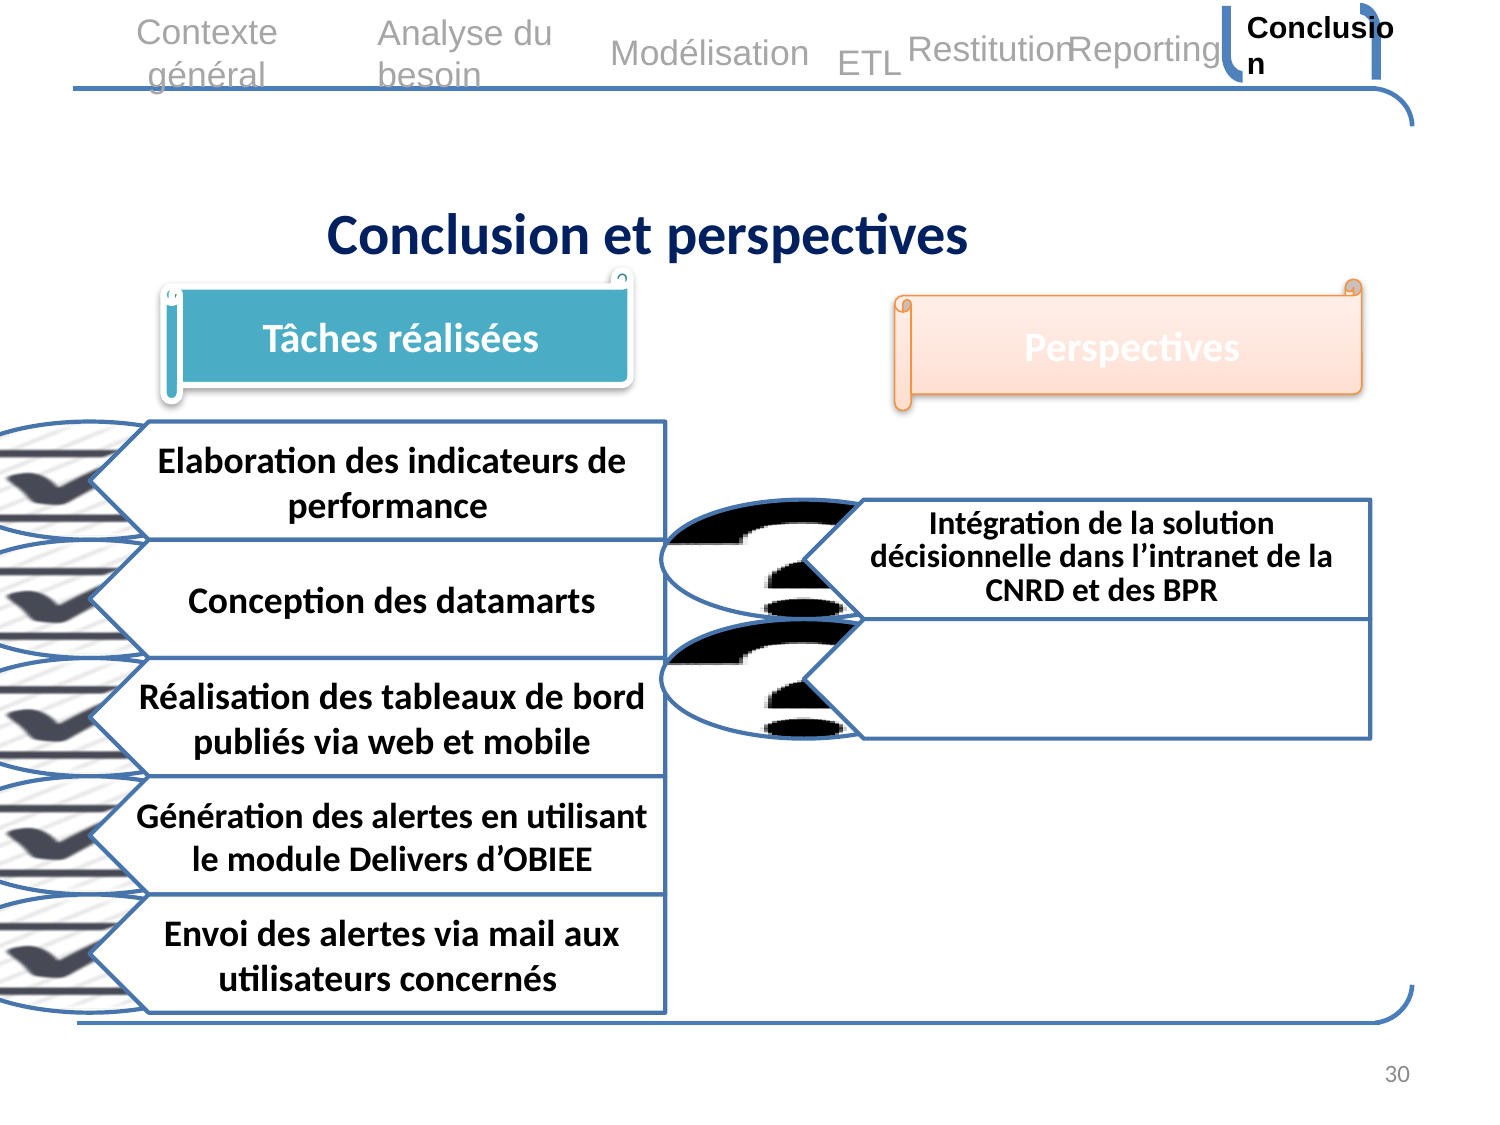

Conclusion
Restitution
Reporting
Modélisation
Analyse du besoin
Contexte général
ETL

Conclusion et perspectives
Tâches réalisées
Perspectives
Elaboration des indicateurs de performance
Génération des alertes en utilisant le module Delivers d’OBIEE
Envoi des alertes via mail aux utilisateurs concernés
Conception des datamarts
Réalisation des tableaux de bord publiés via web et mobile
Intégration de la solution décisionnelle dans l’intranet de la CNRD et des BPR

30